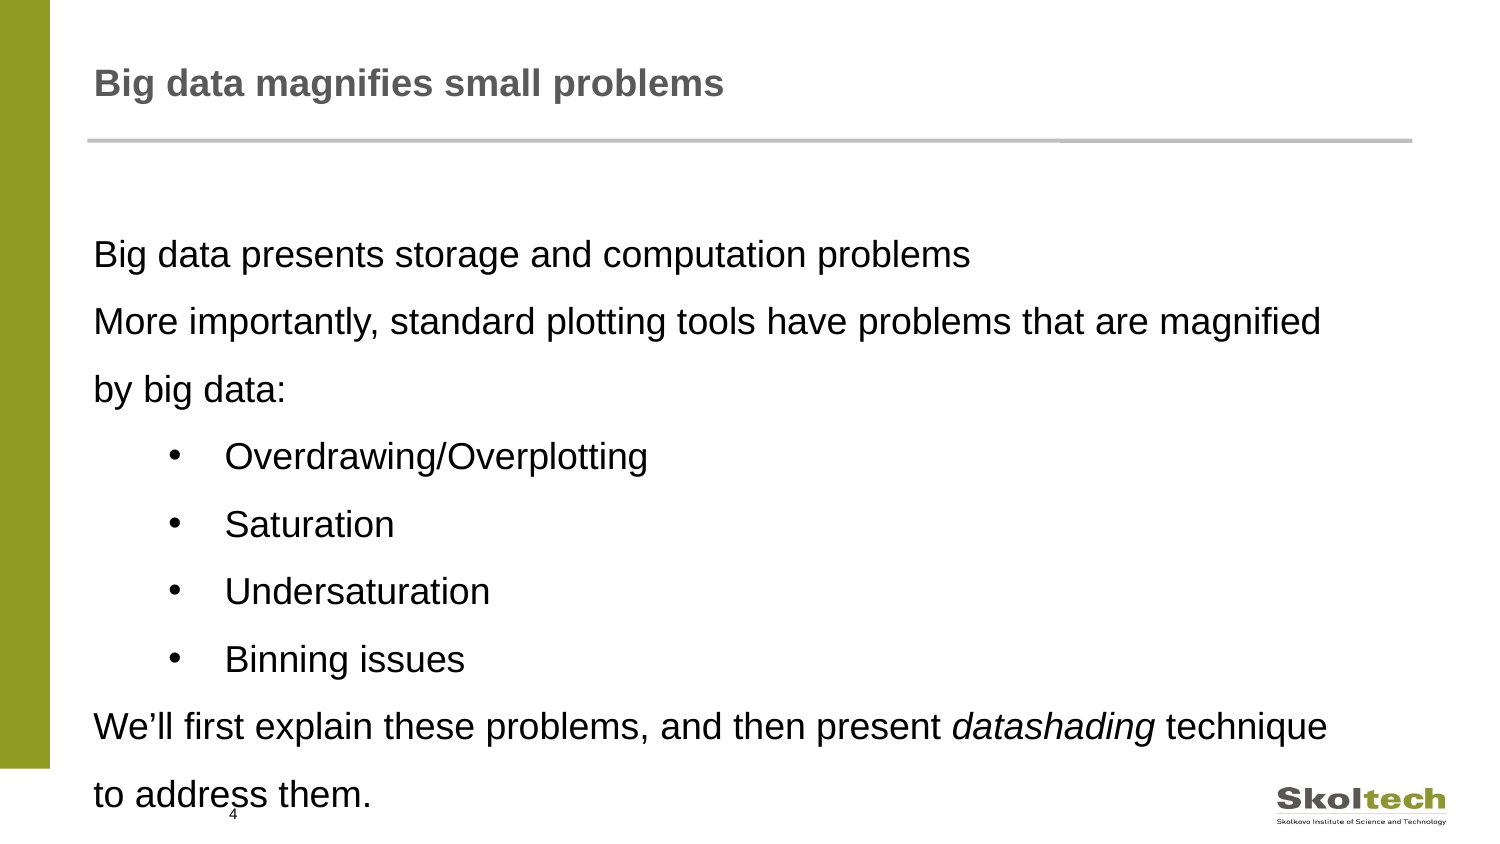

# Big data magnifies small problems
Big data presents storage and computation problems
More importantly, standard plotting tools have problems that are magnified by big data:
Overdrawing/Overplotting
Saturation
Undersaturation
Binning issues
We’ll first explain these problems, and then present datashading technique to address them.
4